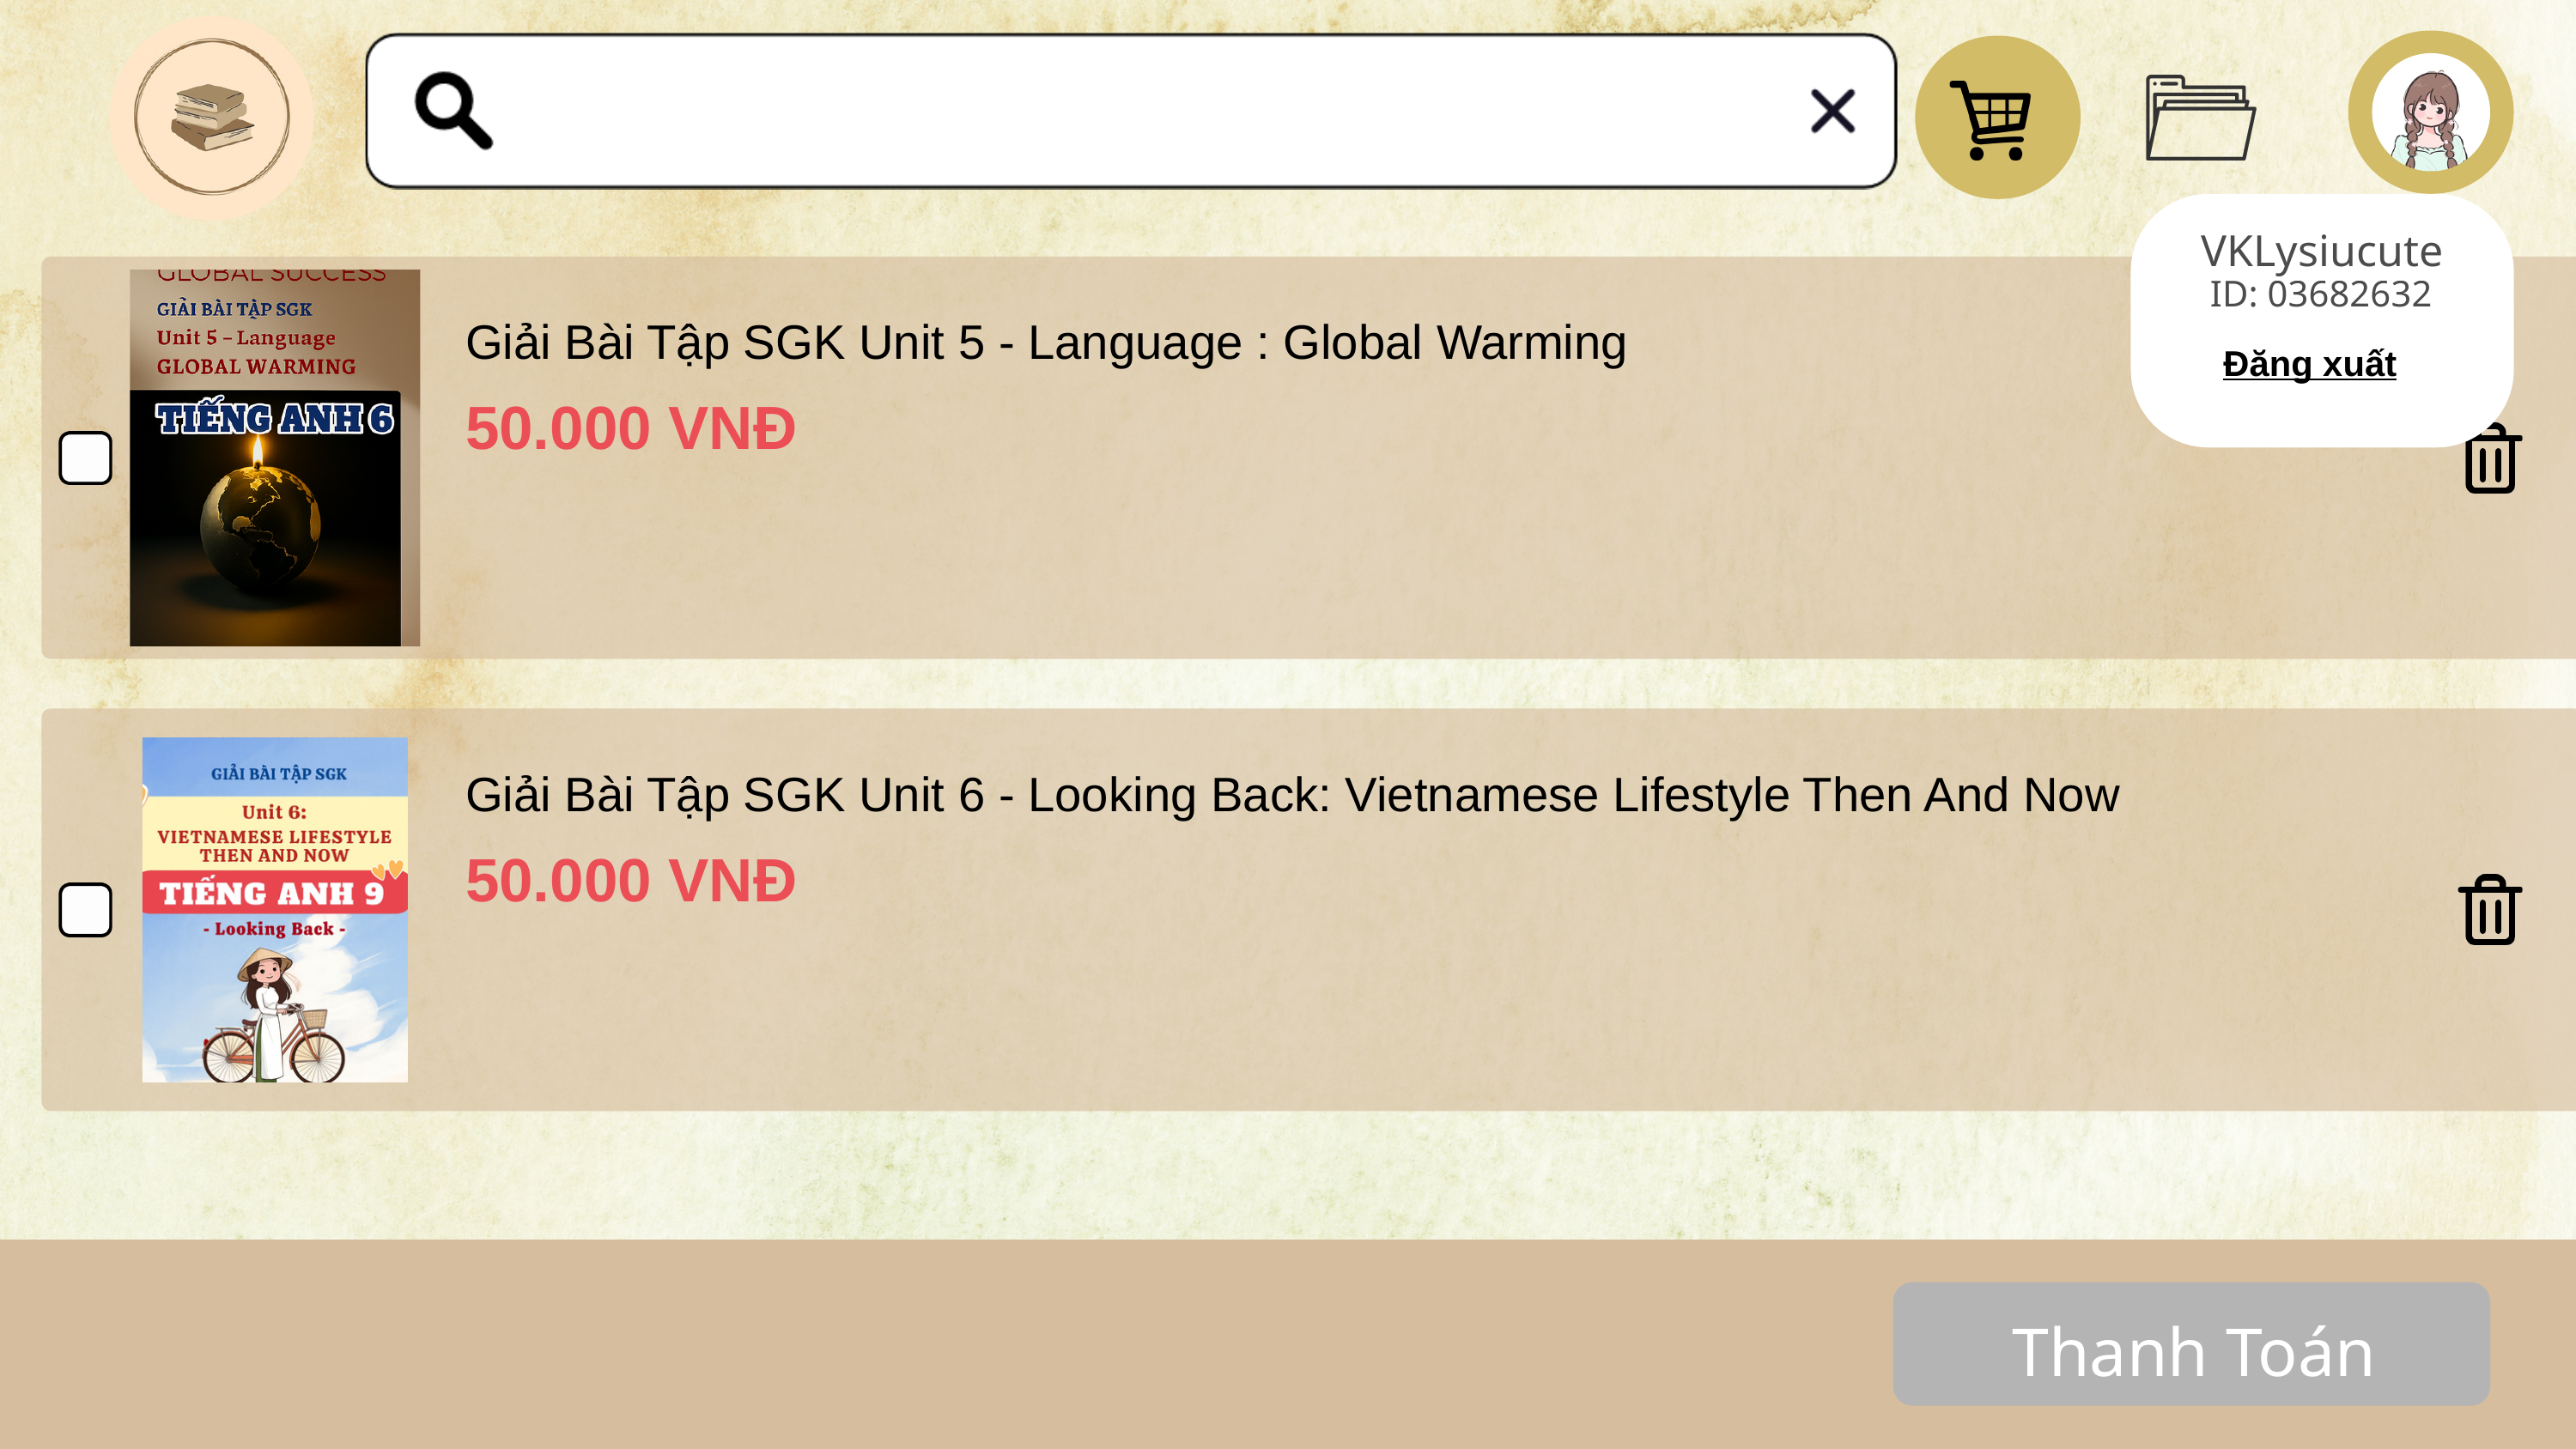

VKLysiucute

ID: 03682632

Giải Bài Tập SGK Unit 5 - Language : Global Warming
Đăng xuất
50.000 VNĐ

Giải Bài Tập SGK Unit 6 - Looking Back: Vietnamese Lifestyle Then And Now
50.000 VNĐ

Thanh Toán